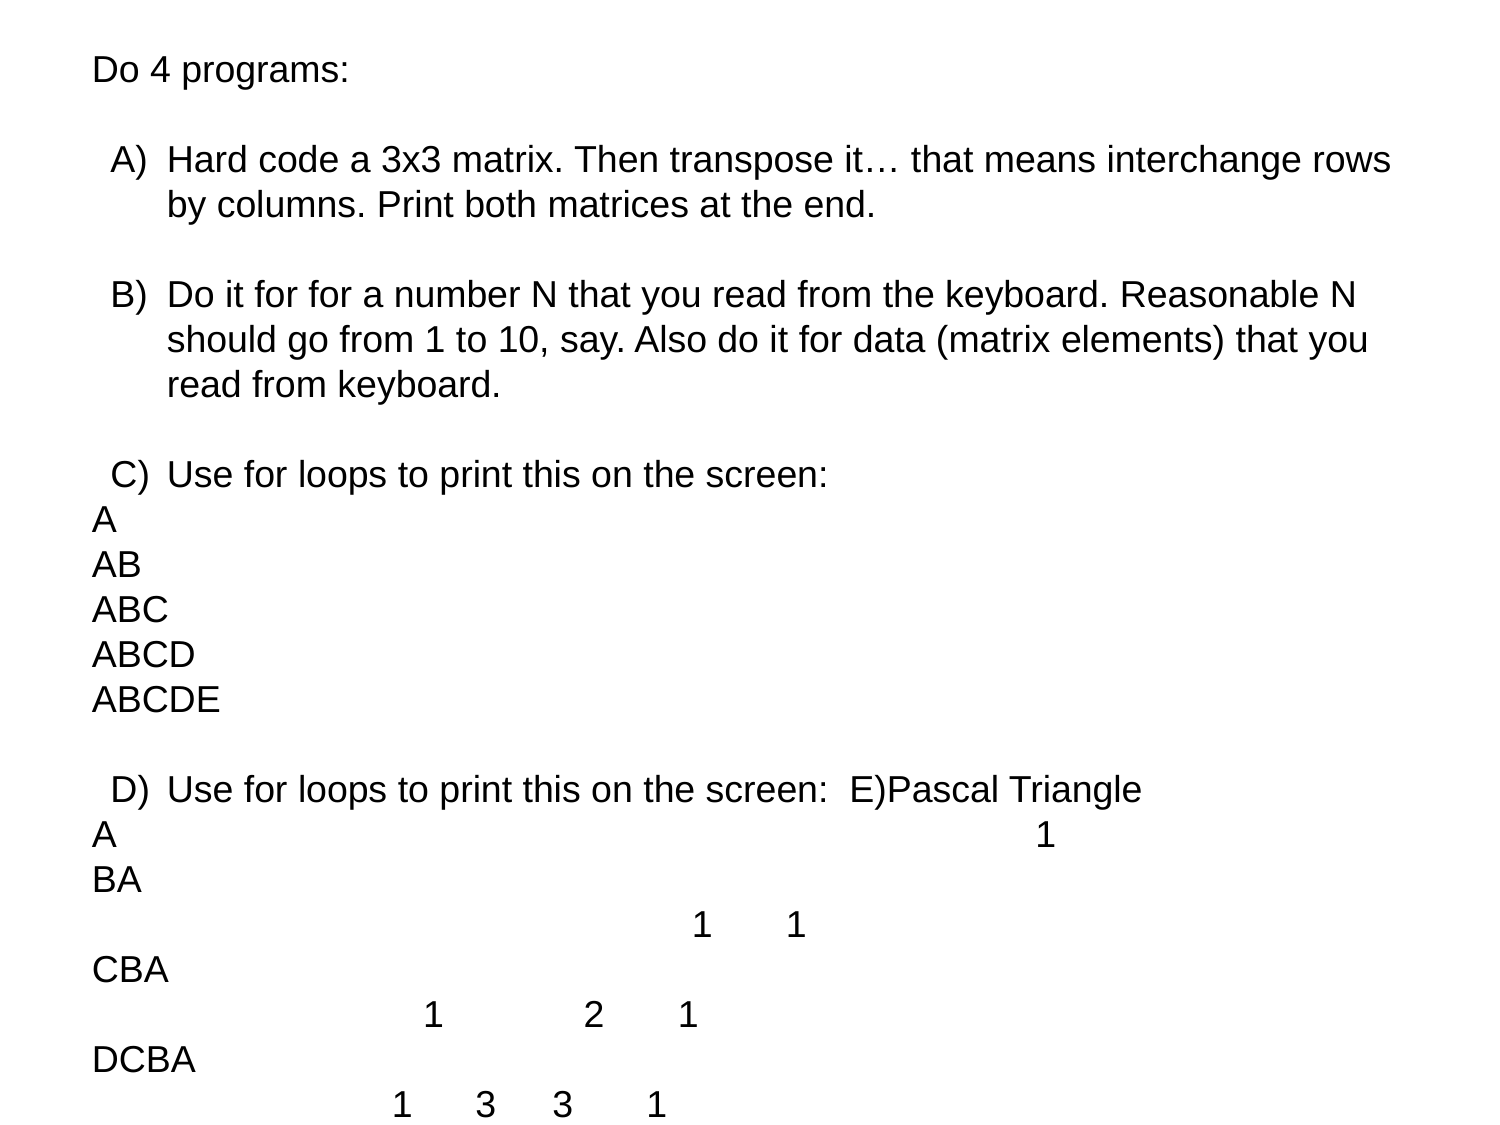

Do 4 programs:

Hard code a 3x3 matrix. Then transpose it… that means interchange rows by columns. Print both matrices at the end.

Do it for for a number N that you read from the keyboard. Reasonable N should go from 1 to 10, say. Also do it for data (matrix elements) that you read from keyboard.

Use for loops to print this on the screen:
A
AB
ABC
ABCD
ABCDE

Use for loops to print this on the screen:  E)Pascal Triangle
A                                                                                        1
BA												1       1
CBA										   1	    2       1
DCBA										1      3	 3       1
EDCBA									   1      4      6      4     1